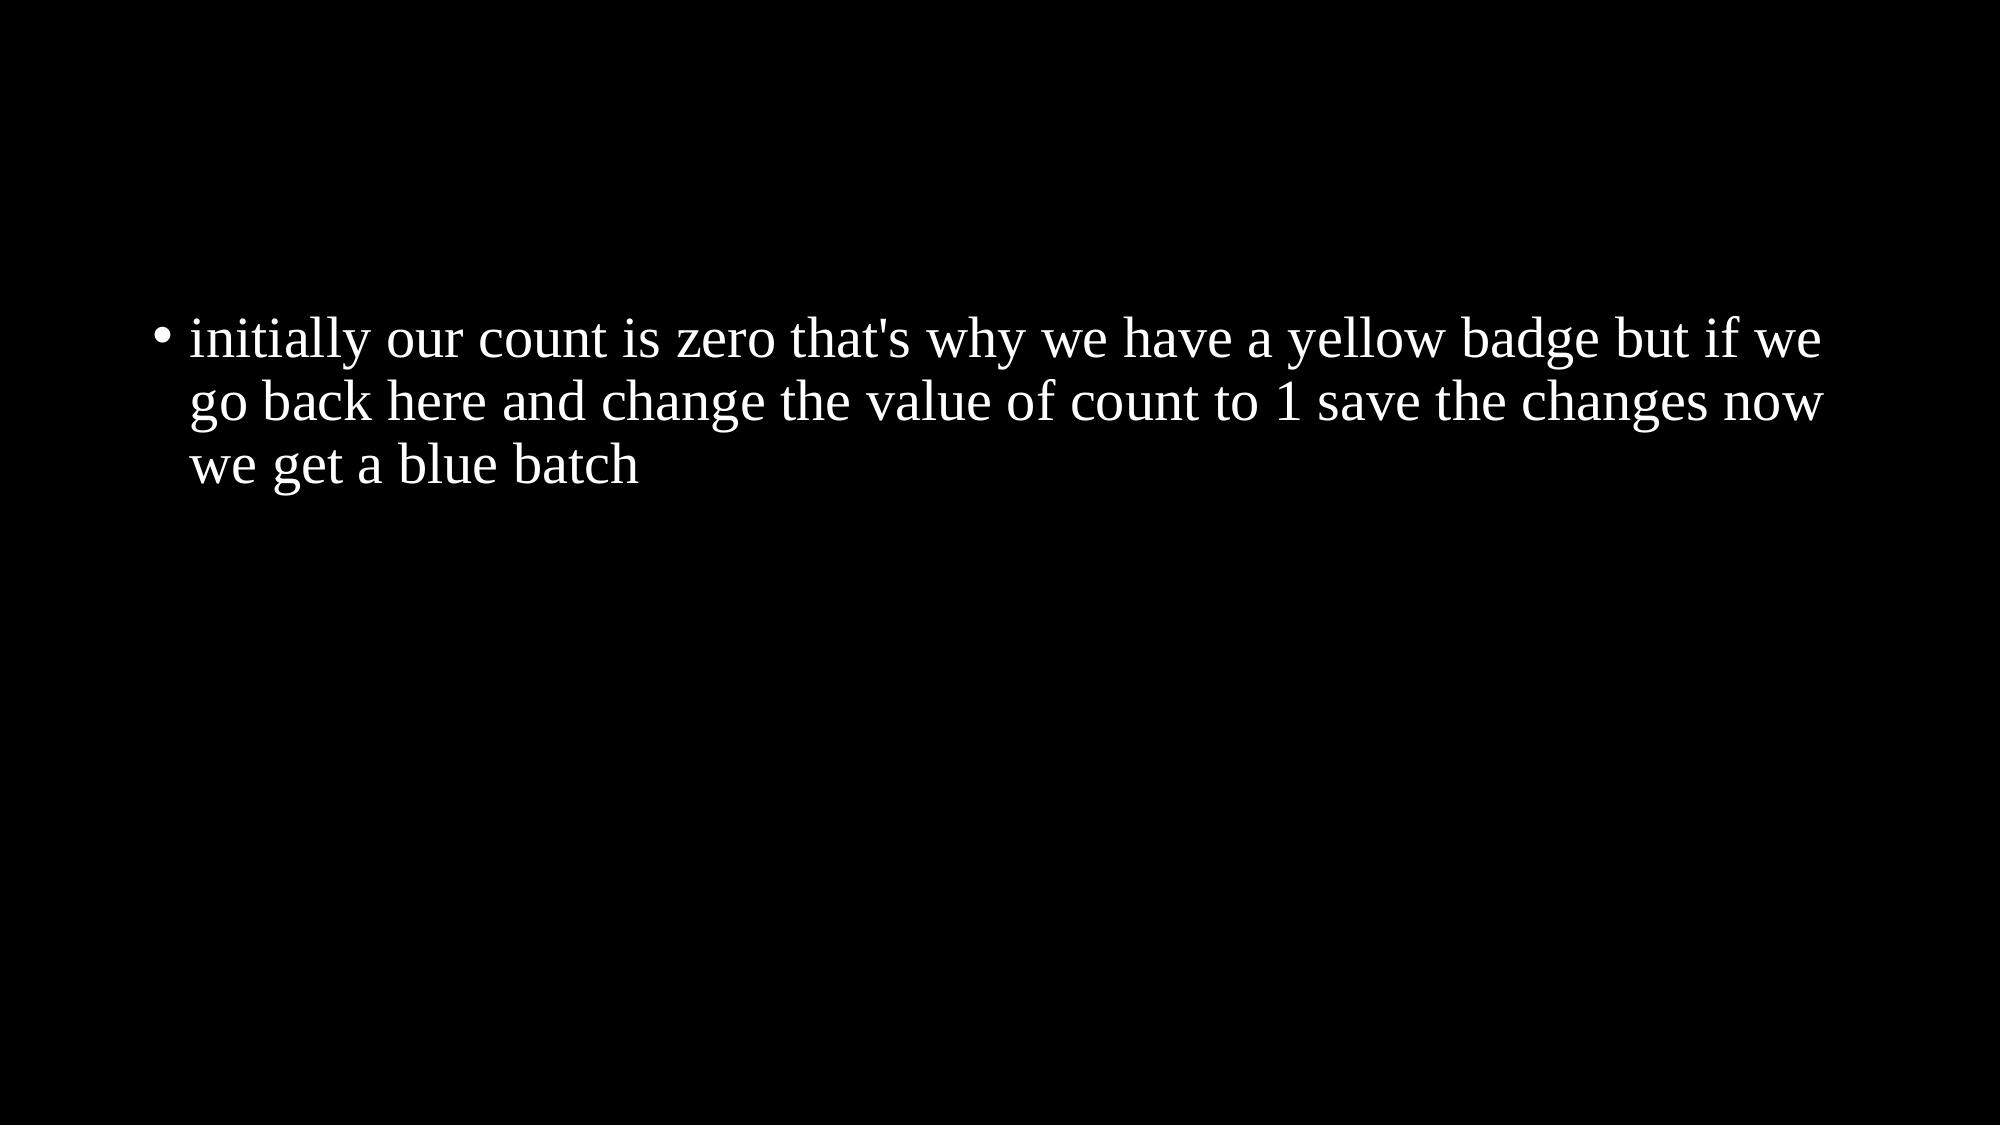

#
initially our count is zero that's why we have a yellow badge but if we go back here and change the value of count to 1 save the changes now we get a blue batch